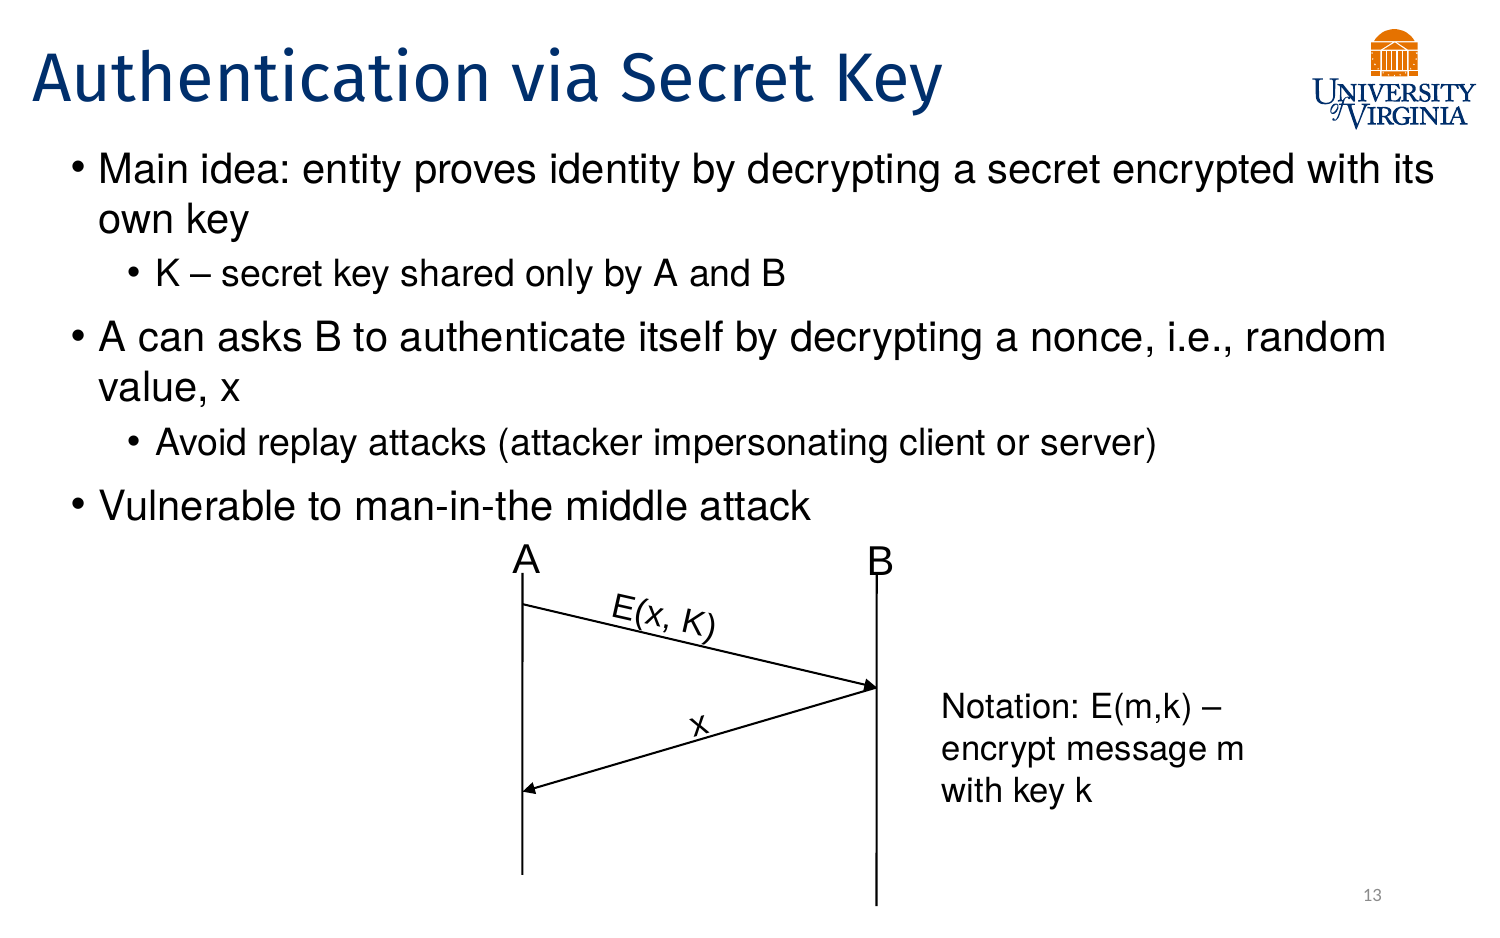

# Authentication via Secret Key
Main idea: entity proves identity by decrypting a secret encrypted with its own key
K – secret key shared only by A and B
A can asks B to authenticate itself by decrypting a nonce, i.e., random value, x
Avoid replay attacks (attacker impersonating client or server)
Vulnerable to man-in-the middle attack
A
B

E(x, K)

Notation: E(m,k) – encrypt message m with key k

                  x
13